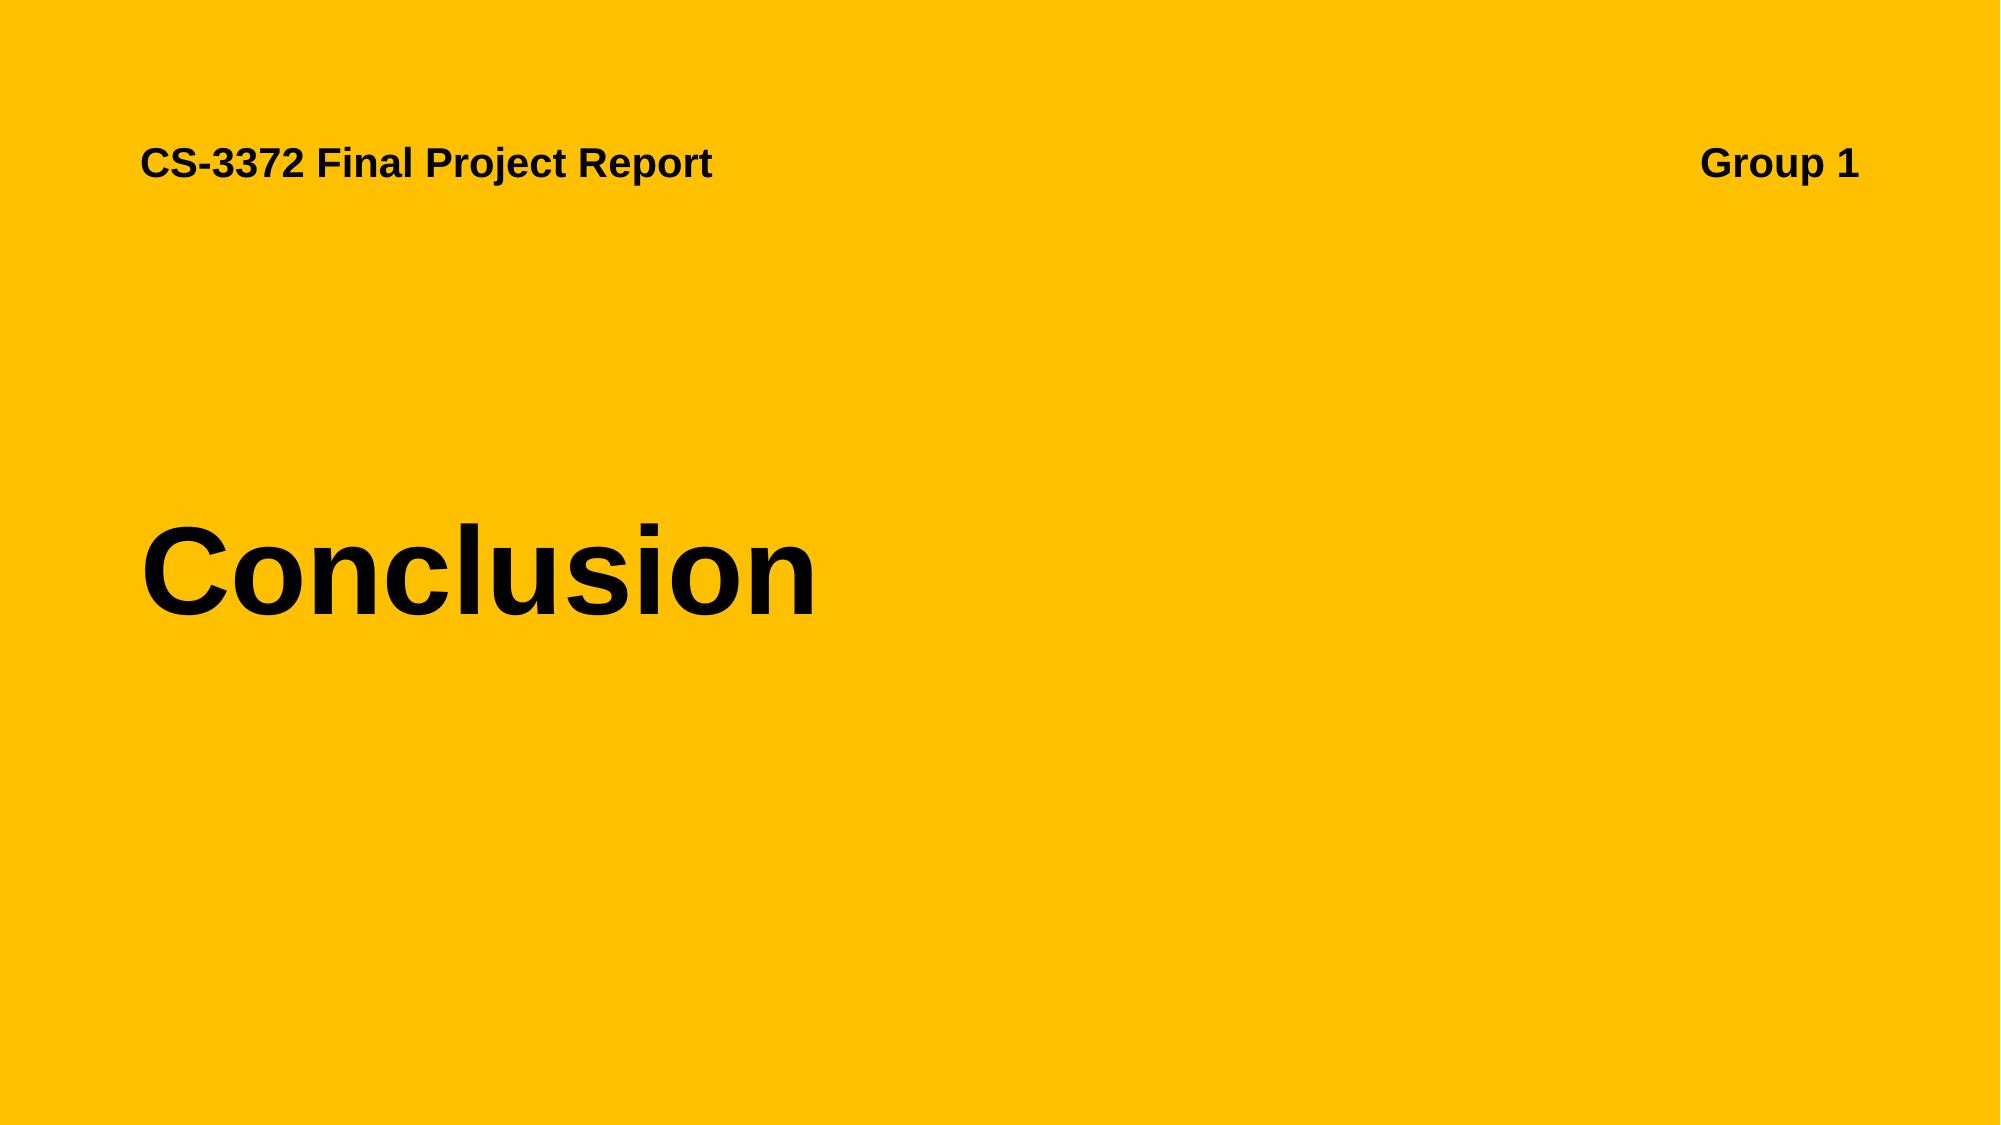

Group 1
CS-3372 Final Project Report
# Conclusion